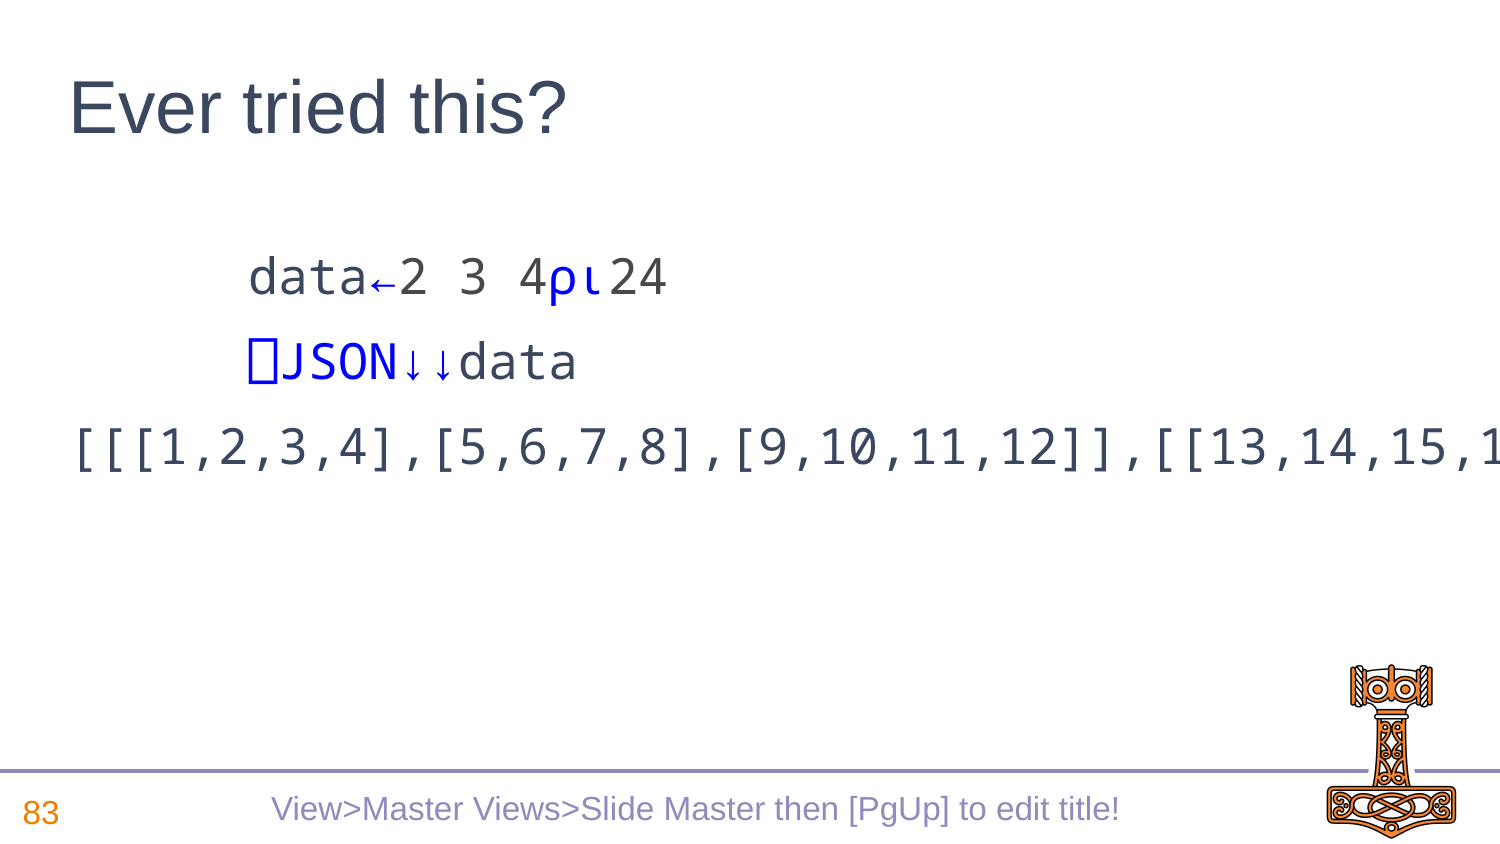

# Ever tried this?
      data←2 3 4⍴⍳24
      ⎕JSON↓↓data
[[[1,2,3,4],[5,6,7,8],[9,10,11,12]],[[13,14,15,16]